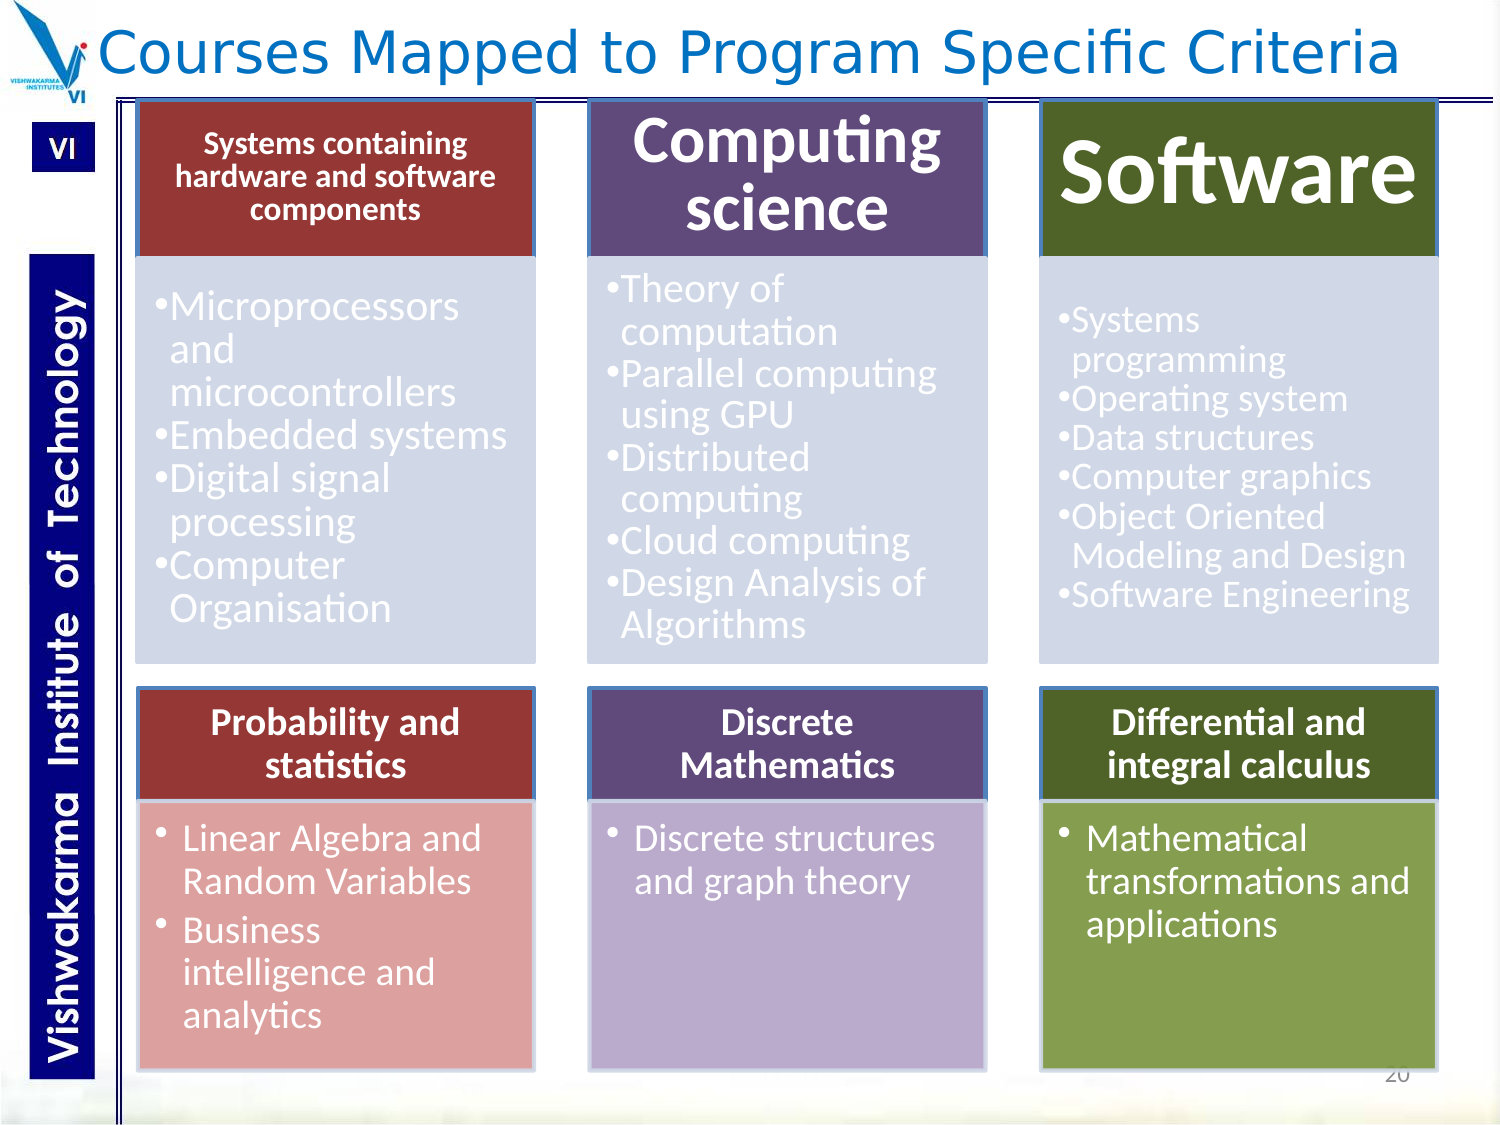

# Courses Mapped to Program Specific Criteria
Computing science
Theory of computation
Software
Systems programming
Parallel computing using GPU
Operating system
Microprocessors and microcontrollers
Systems containing hardware and software components
Embedded systems
Digital signal processing
Computer Organisation
Distributed computing
Cloud computing
Data structures
Computer graphics
Design Analysis of Algorithms
Object Oriented Modeling and Design
Software Engineering
Probability and statistics
Linear Algebra and Random Variables
Business intelligence and analytics
Discrete Mathematics
Discrete structures and graph theory
Differential and integral calculus
Mathematical transformations and applications
20